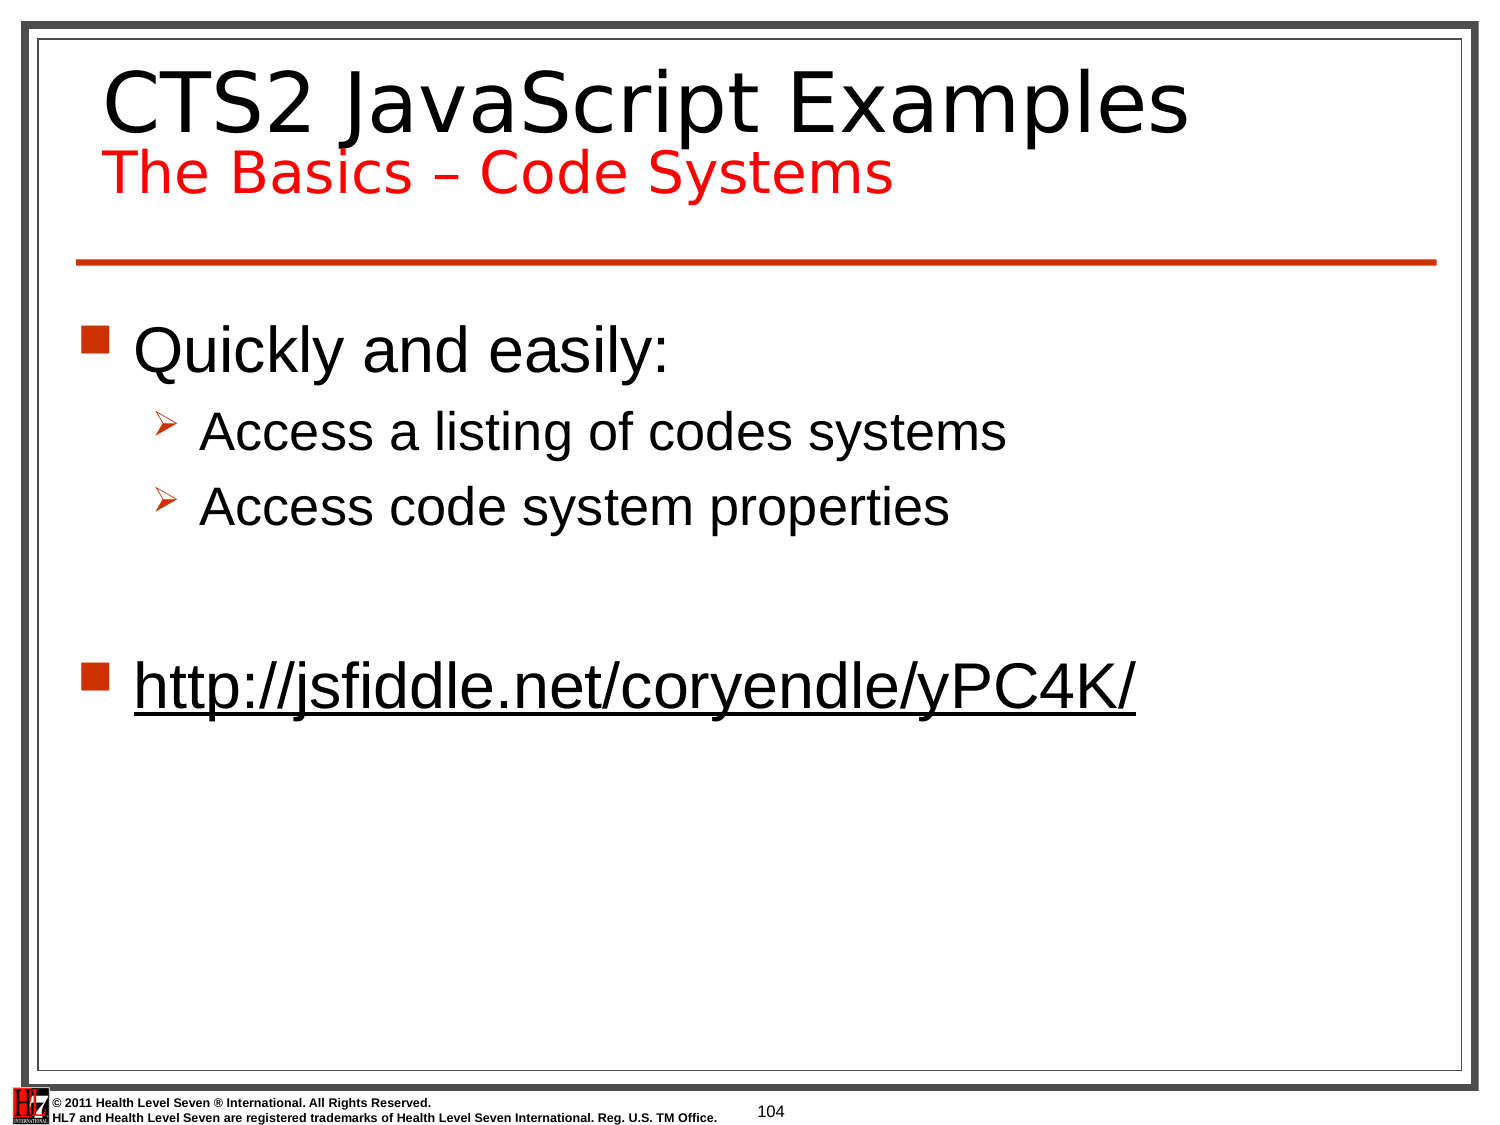

# CTS2 JavaScript Examples The Basics – Code Systems
Quickly and easily:
Access a listing of codes systems
Access code system properties

http://jsfiddle.net/coryendle/yPC4K/
104